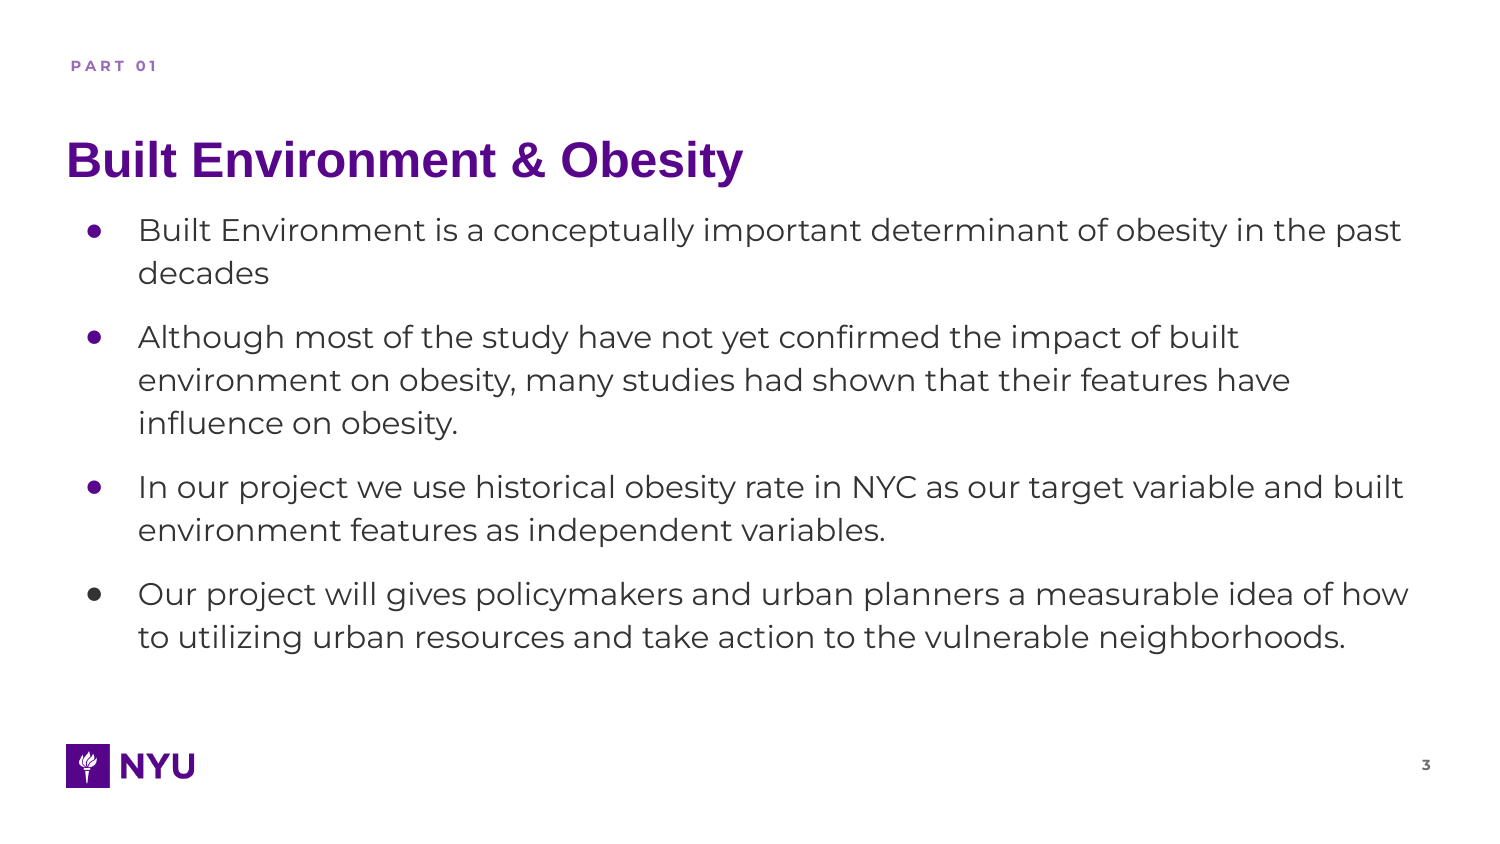

P A R T   0 1
# Built Environment & Obesity
Built Environment is a conceptually important determinant of obesity in the past decades
Although most of the study have not yet confirmed the impact of built environment on obesity, many studies had shown that their features have influence on obesity.
In our project we use historical obesity rate in NYC as our target variable and built environment features as independent variables.
Our project will gives policymakers and urban planners a measurable idea of how to utilizing urban resources and take action to the vulnerable neighborhoods.